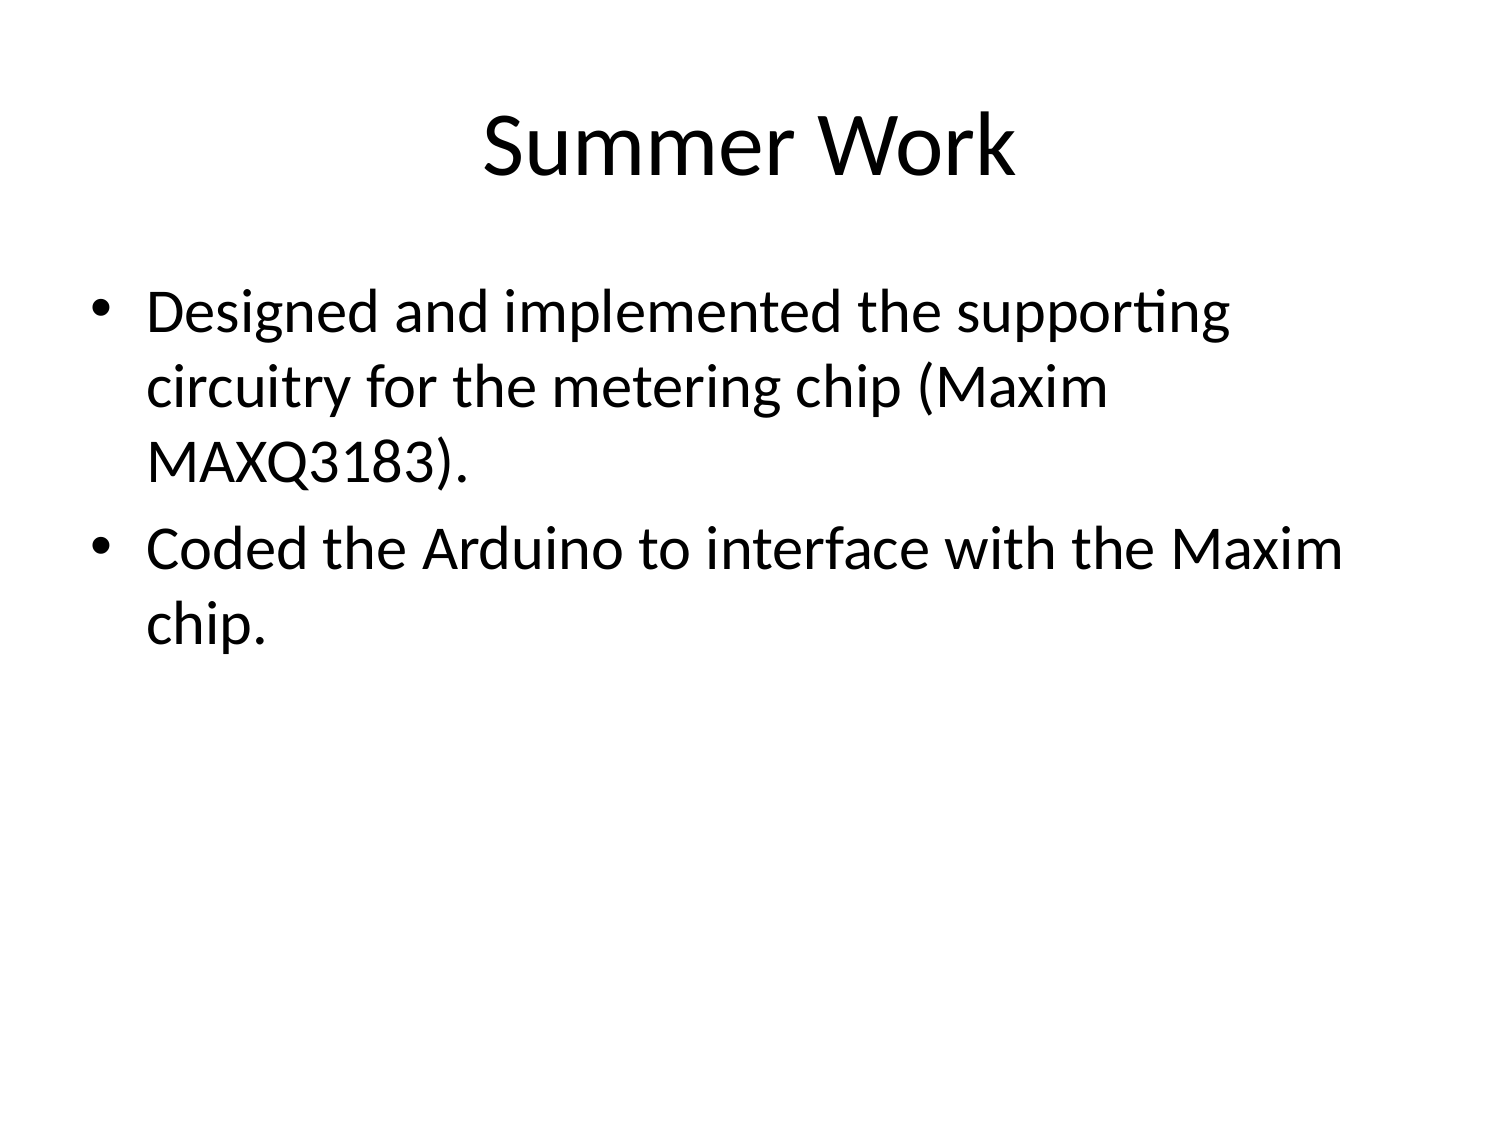

# Summer Work
Designed and implemented the supporting circuitry for the metering chip (Maxim MAXQ3183).
Coded the Arduino to interface with the Maxim chip.